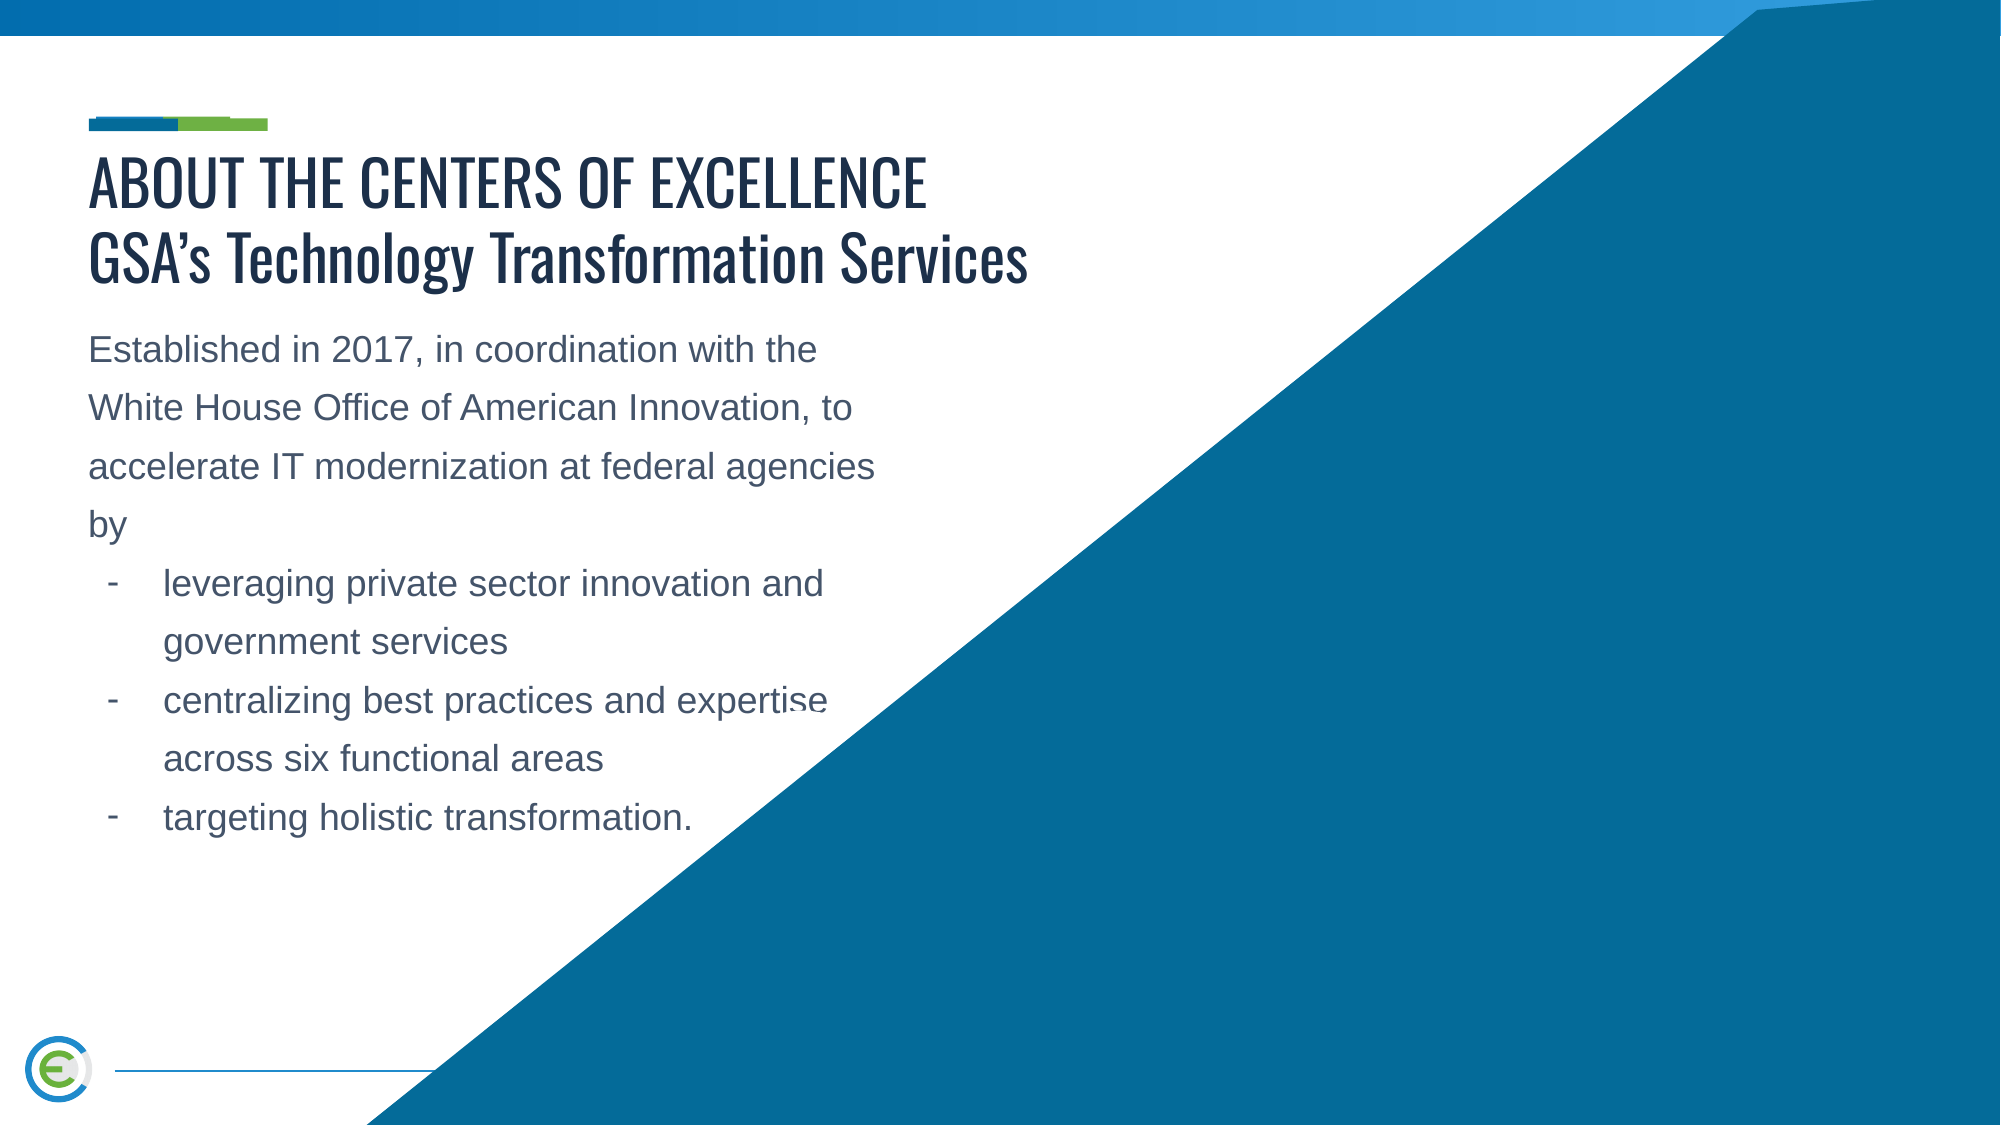

# Overview

ABOUT THE CENTERS OF EXCELLENCE
GSA’s Technology Transformation Services
ARTIFICIAL INTELLIGENCE
Established in 2017, in coordination with the White House Office of American Innovation, to accelerate IT modernization at federal agencies by
leveraging private sector innovation and government services
centralizing best practices and expertise across six functional areas
targeting holistic transformation.

DATA & ANALYTICS
INFRASTRUCTURE OPTIMIZATION
3